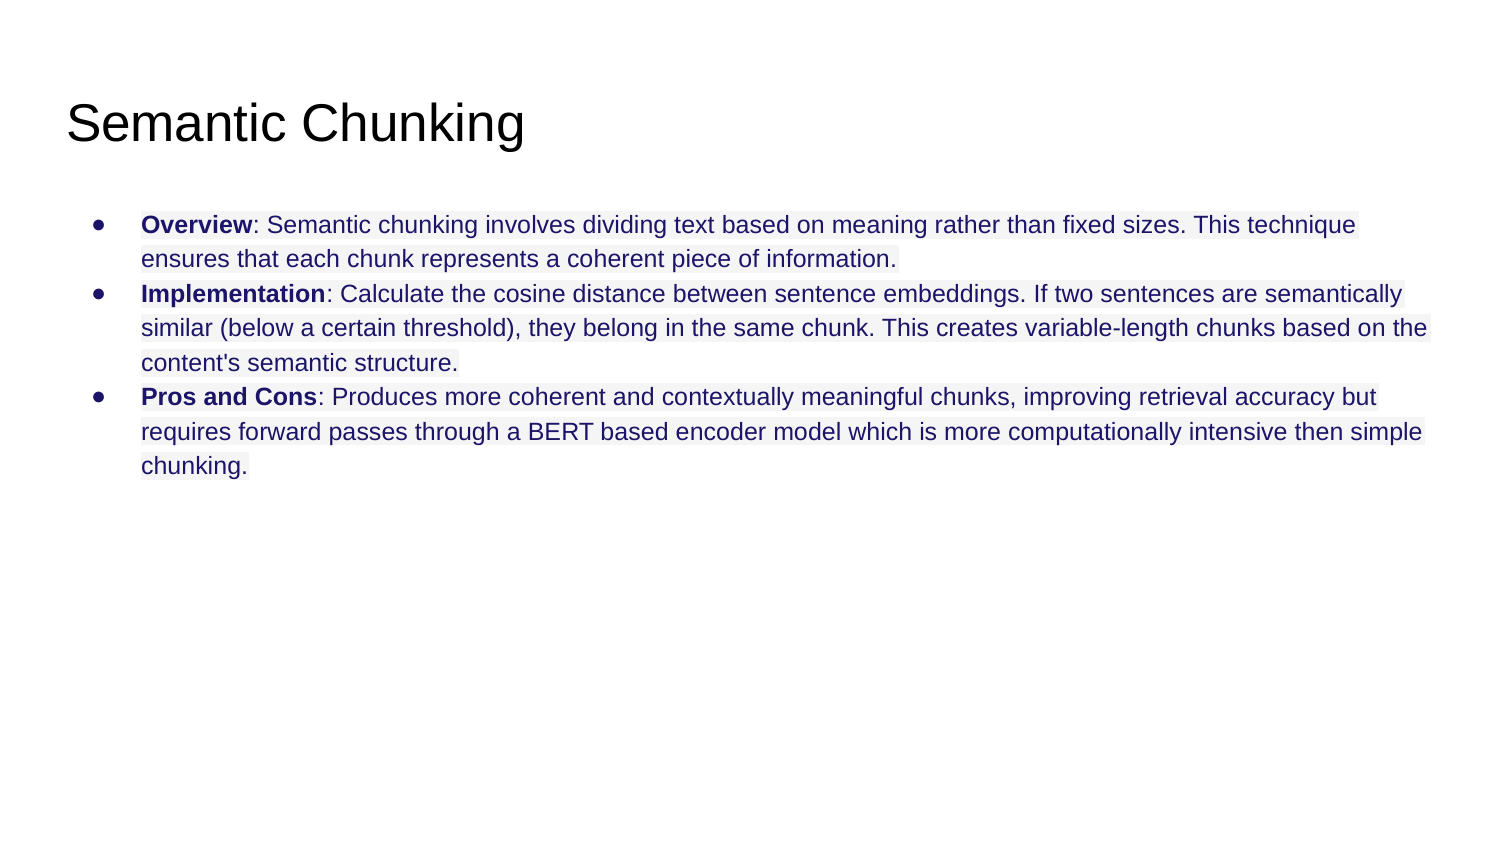

# Semantic Chunking
Overview: Semantic chunking involves dividing text based on meaning rather than fixed sizes. This technique ensures that each chunk represents a coherent piece of information.
Implementation: Calculate the cosine distance between sentence embeddings. If two sentences are semantically similar (below a certain threshold), they belong in the same chunk. This creates variable-length chunks based on the content's semantic structure.
Pros and Cons: Produces more coherent and contextually meaningful chunks, improving retrieval accuracy but requires forward passes through a BERT based encoder model which is more computationally intensive then simple chunking.